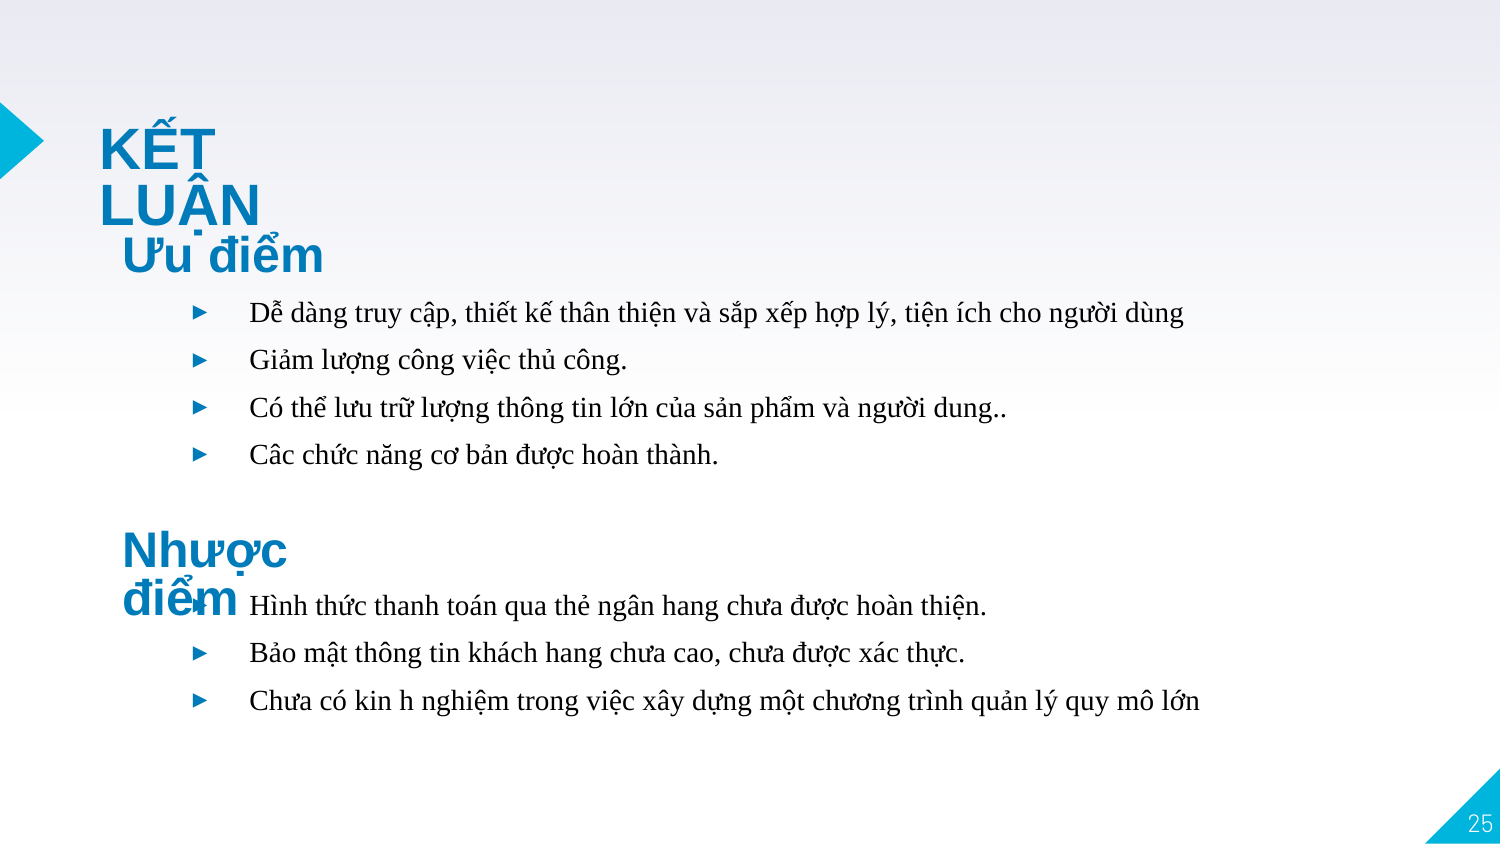

KẾT LUẬN
Ưu điểm
Dễ dàng truy cập, thiết kế thân thiện và sắp xếp hợp lý, tiện ích cho người dùng
Giảm lượng công việc thủ công.
Có thể lưu trữ lượng thông tin lớn của sản phẩm và người dung..
Câc chức năng cơ bản được hoàn thành.
Nhược điểm
Hình thức thanh toán qua thẻ ngân hang chưa được hoàn thiện.
Bảo mật thông tin khách hang chưa cao, chưa được xác thực.
Chưa có kin h nghiệm trong việc xây dựng một chương trình quản lý quy mô lớn
25